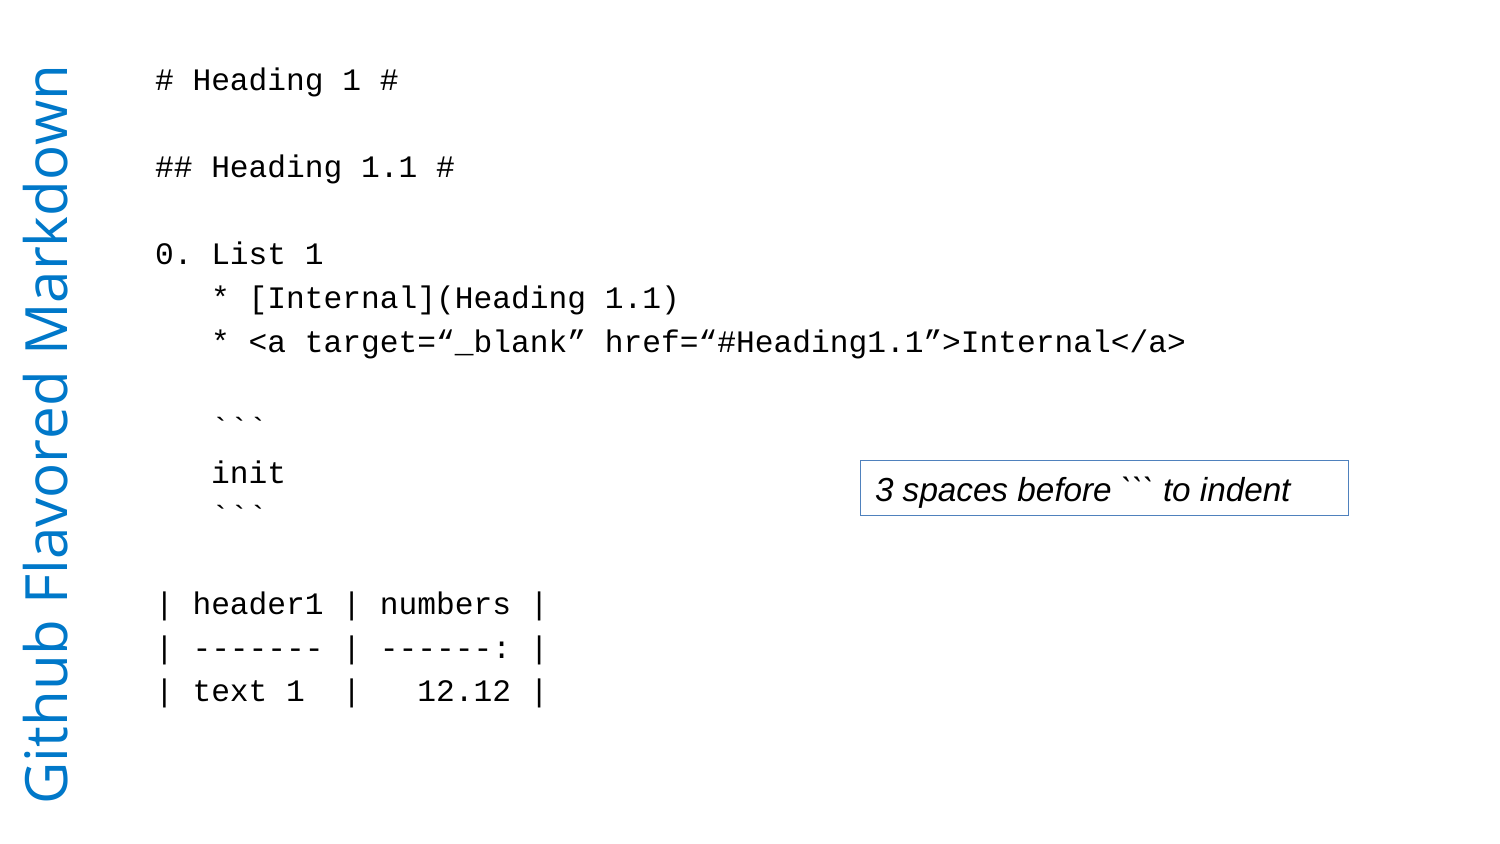

# Heading 1 #

## Heading 1.1 #

0. List 1
   * [Internal](Heading 1.1)
   * <a target=“_blank” href=“#Heading1.1”>Internal</a>

   ```
   init
   ```

| header1 | numbers |
| ------- | ------: |
| text 1  |   12.12 |

# Github Flavored Markdown
3 spaces before ``` to indent